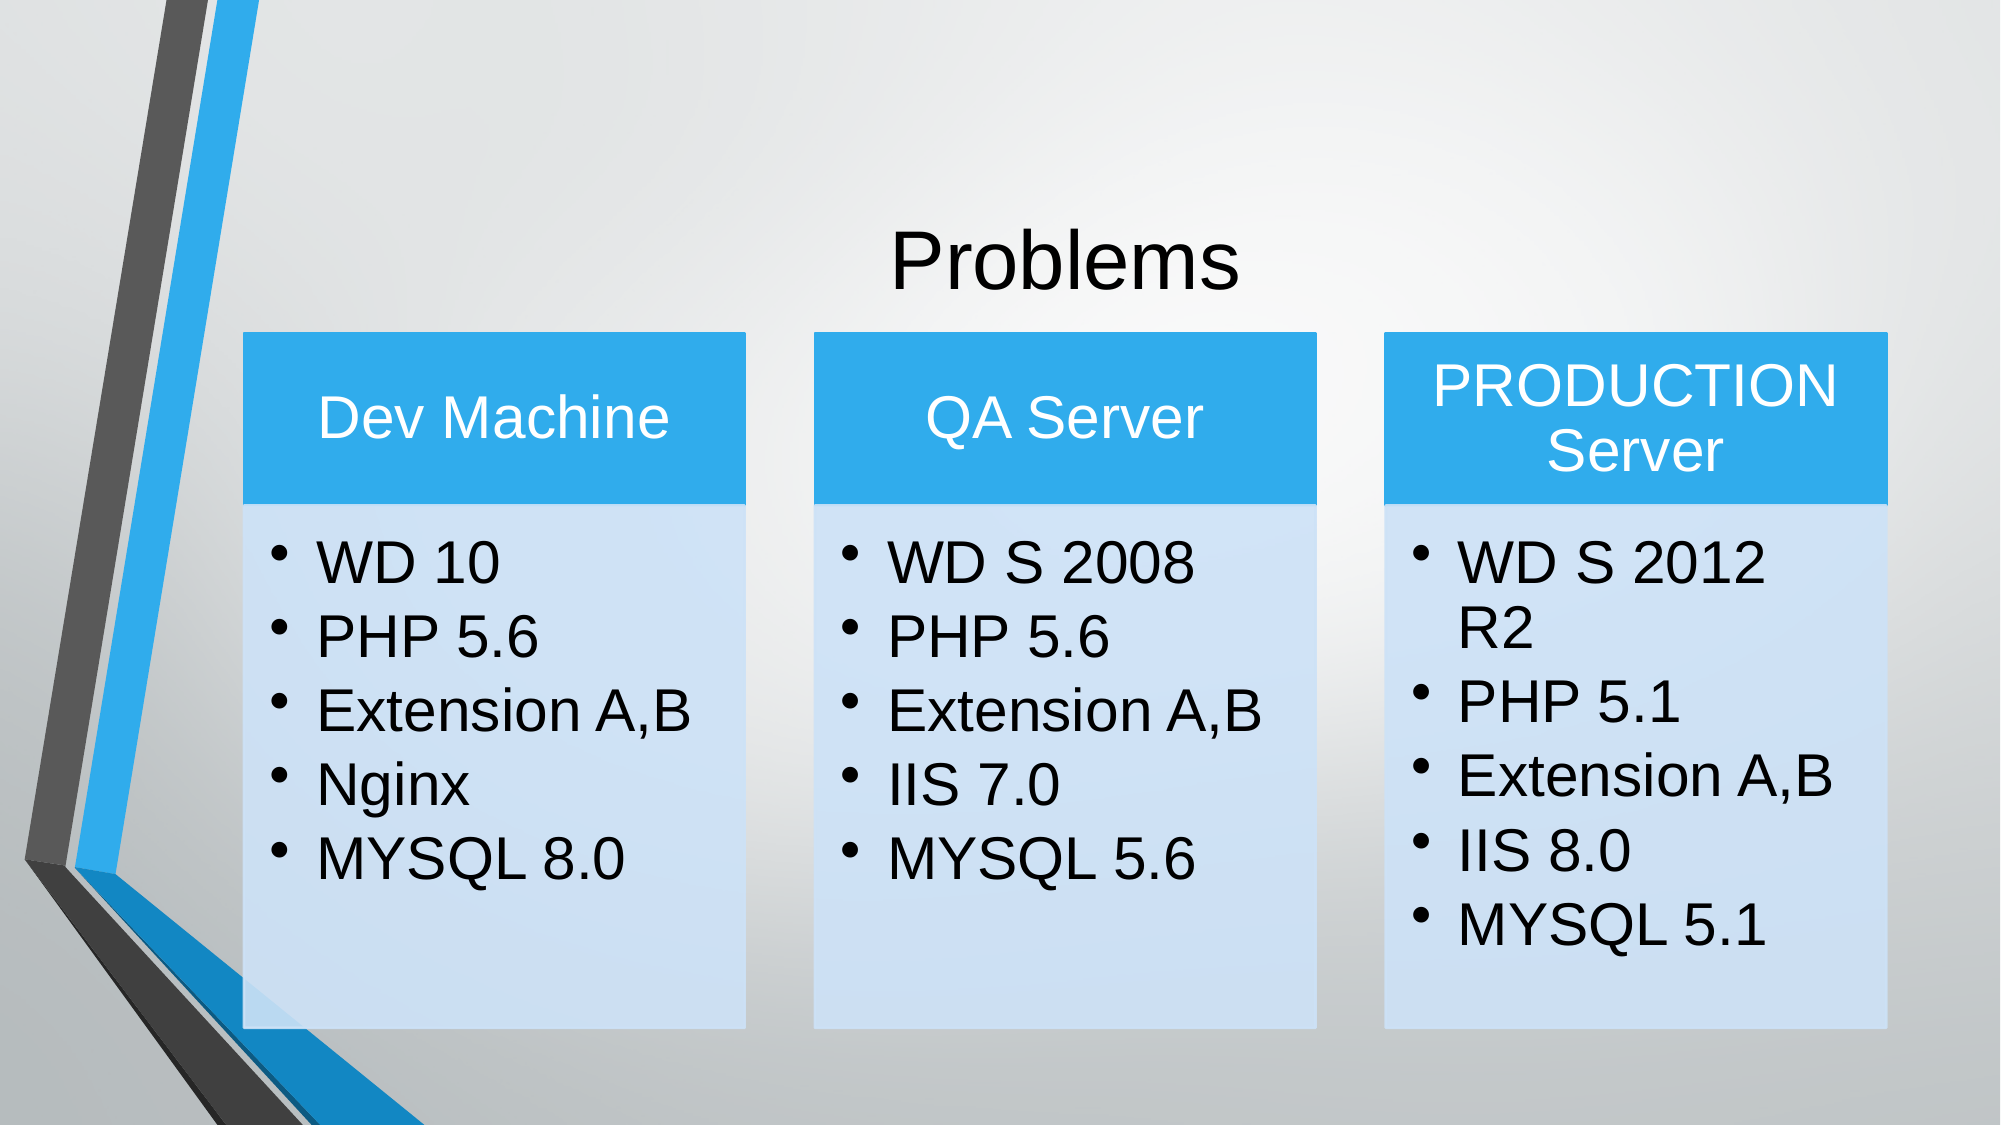

# Problems
Dev Machine
WD 10
PHP 5.6
Extension A,B
Nginx
MYSQL 8.0

QA Server
WD S 2008
PHP 5.6
Extension A,B
IIS 7.0
MYSQL 5.6
PRODUCTION Server
WD S 2012 R2
PHP 5.1
Extension A,B
IIS 8.0
MYSQL 5.1